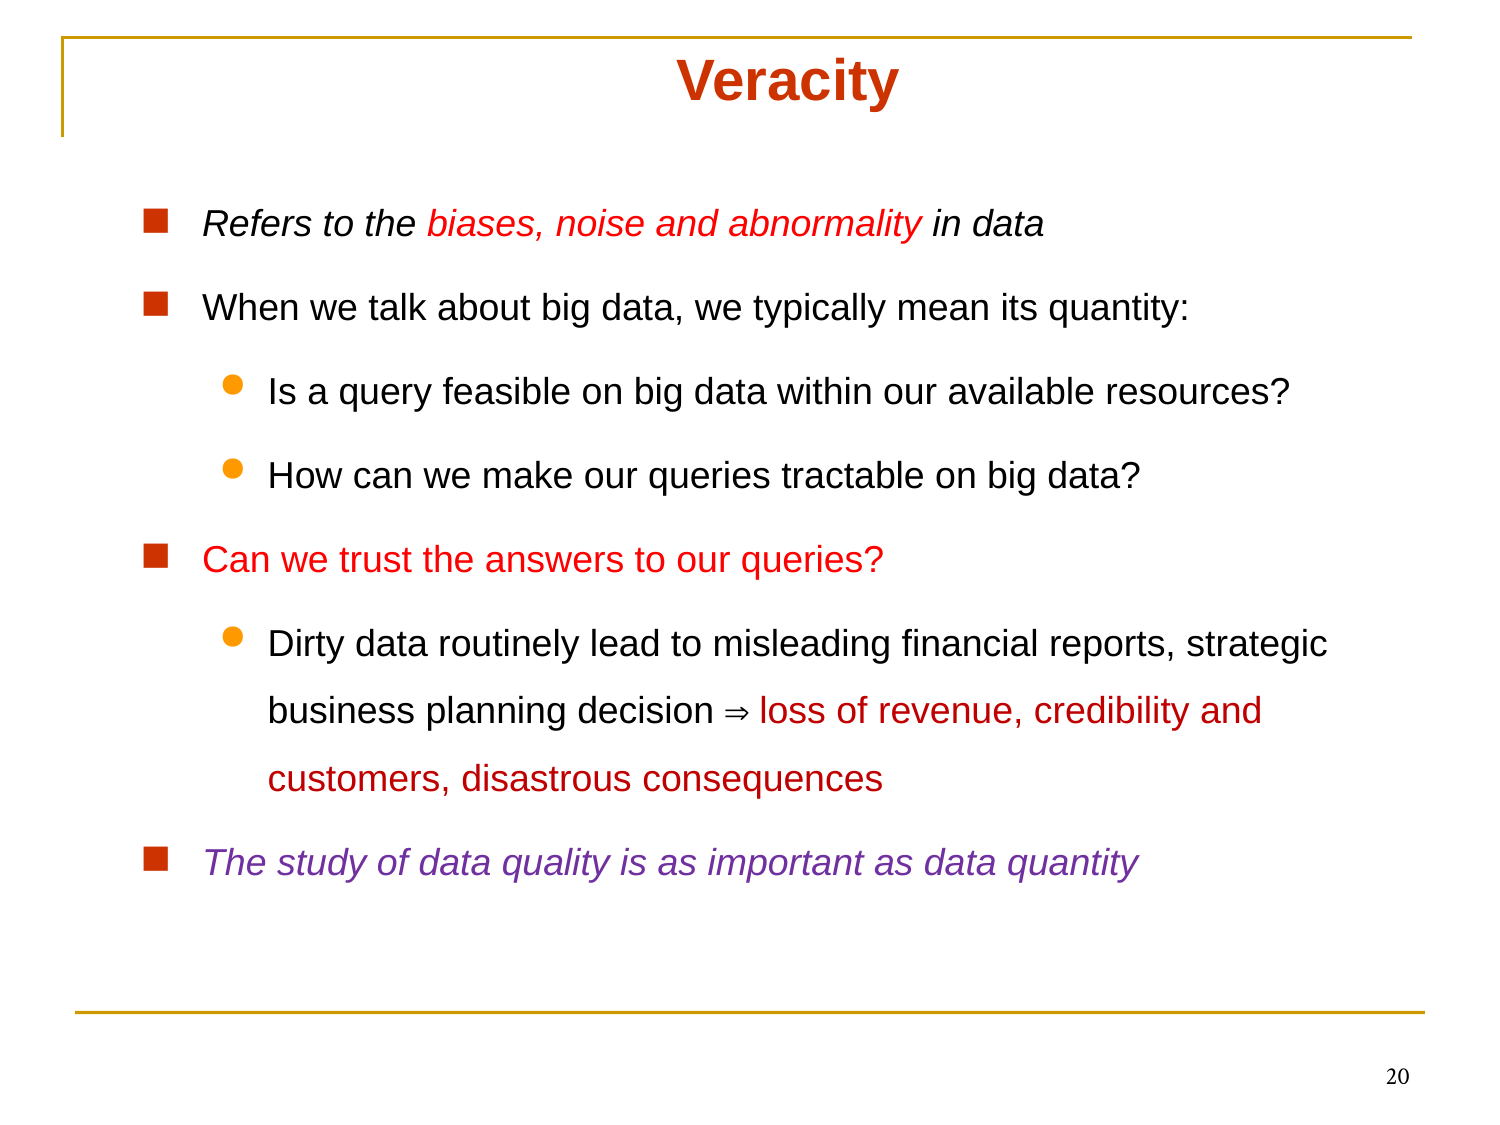

Veracity
Refers to the biases, noise and abnormality in data
When we talk about big data, we typically mean its quantity:
Is a query feasible on big data within our available resources?
How can we make our queries tractable on big data?
Can we trust the answers to our queries?
Dirty data routinely lead to misleading financial reports, strategic business planning decision ⇒ loss of revenue, credibility and customers, disastrous consequences
The study of data quality is as important as data quantity

20